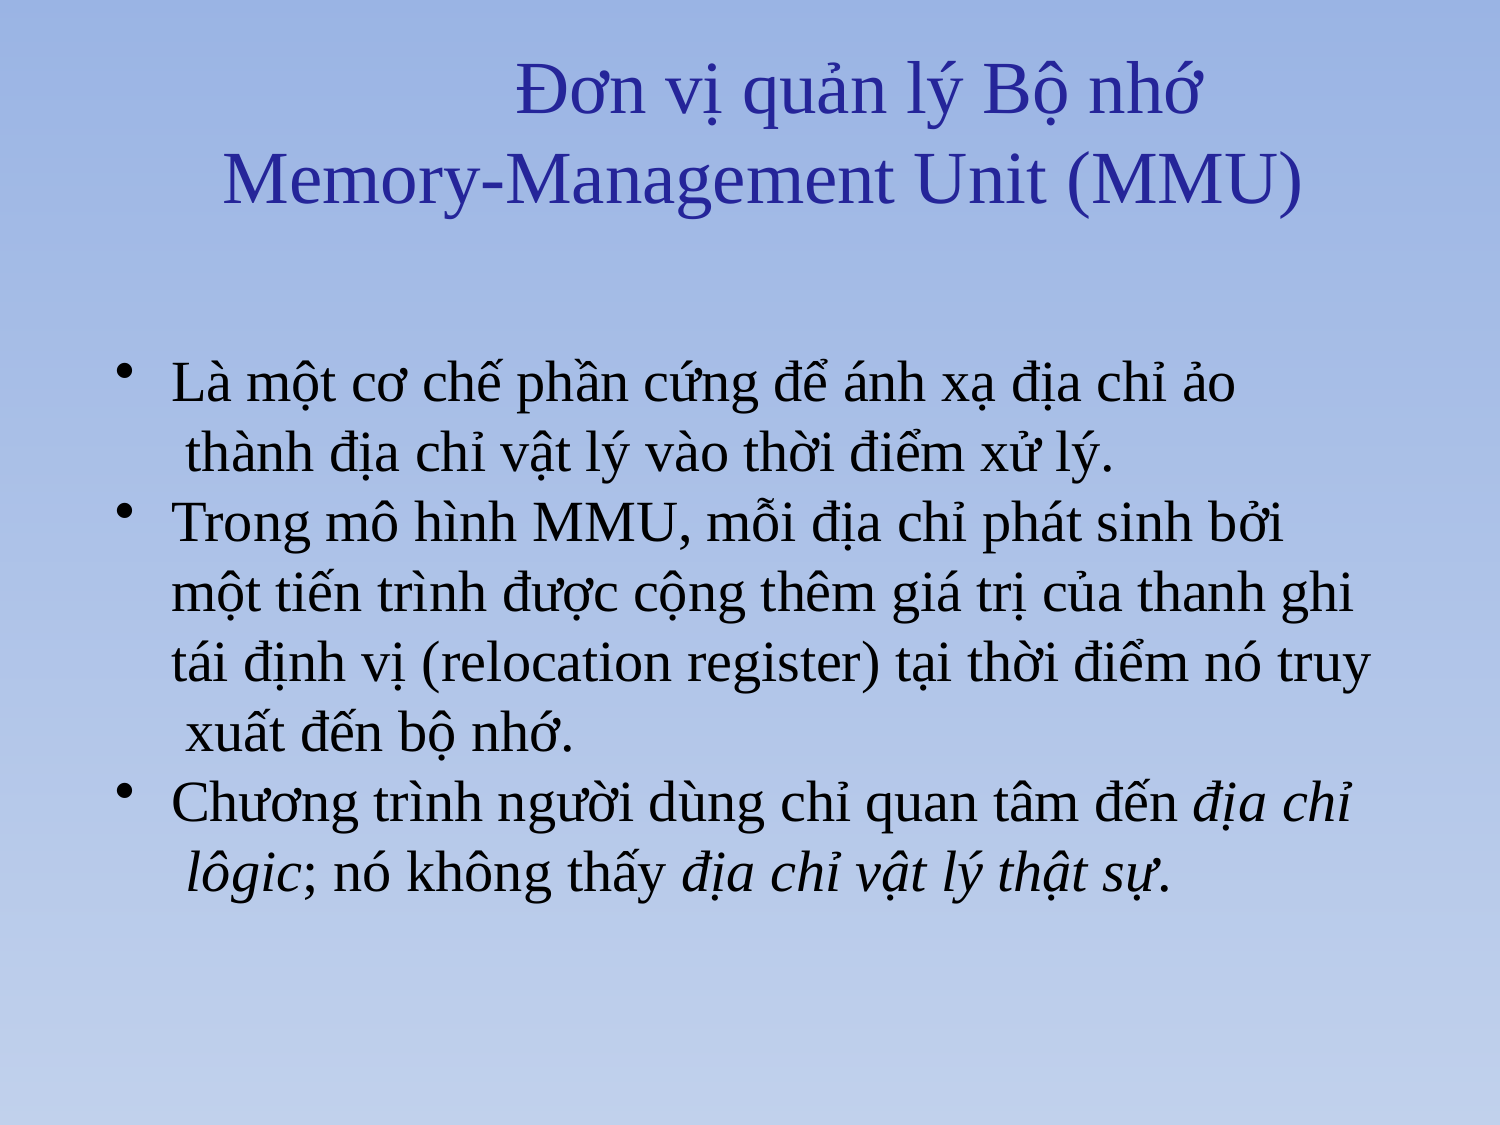

# Đơn vị quản lý Bộ nhớ  Memory-Management Unit (MMU)
Là một cơ chế phần cứng để ánh xạ địa chỉ ảo  thành địa chỉ vật lý vào thời điểm xử lý.
Trong mô hình MMU, mỗi địa chỉ phát sinh bởi  một tiến trình được cộng thêm giá trị của thanh ghi  tái định vị (relocation register) tại thời điểm nó truy  xuất đến bộ nhớ.
Chương trình người dùng chỉ quan tâm đến địa chỉ  lôgic; nó không thấy địa chỉ vật lý thật sự.